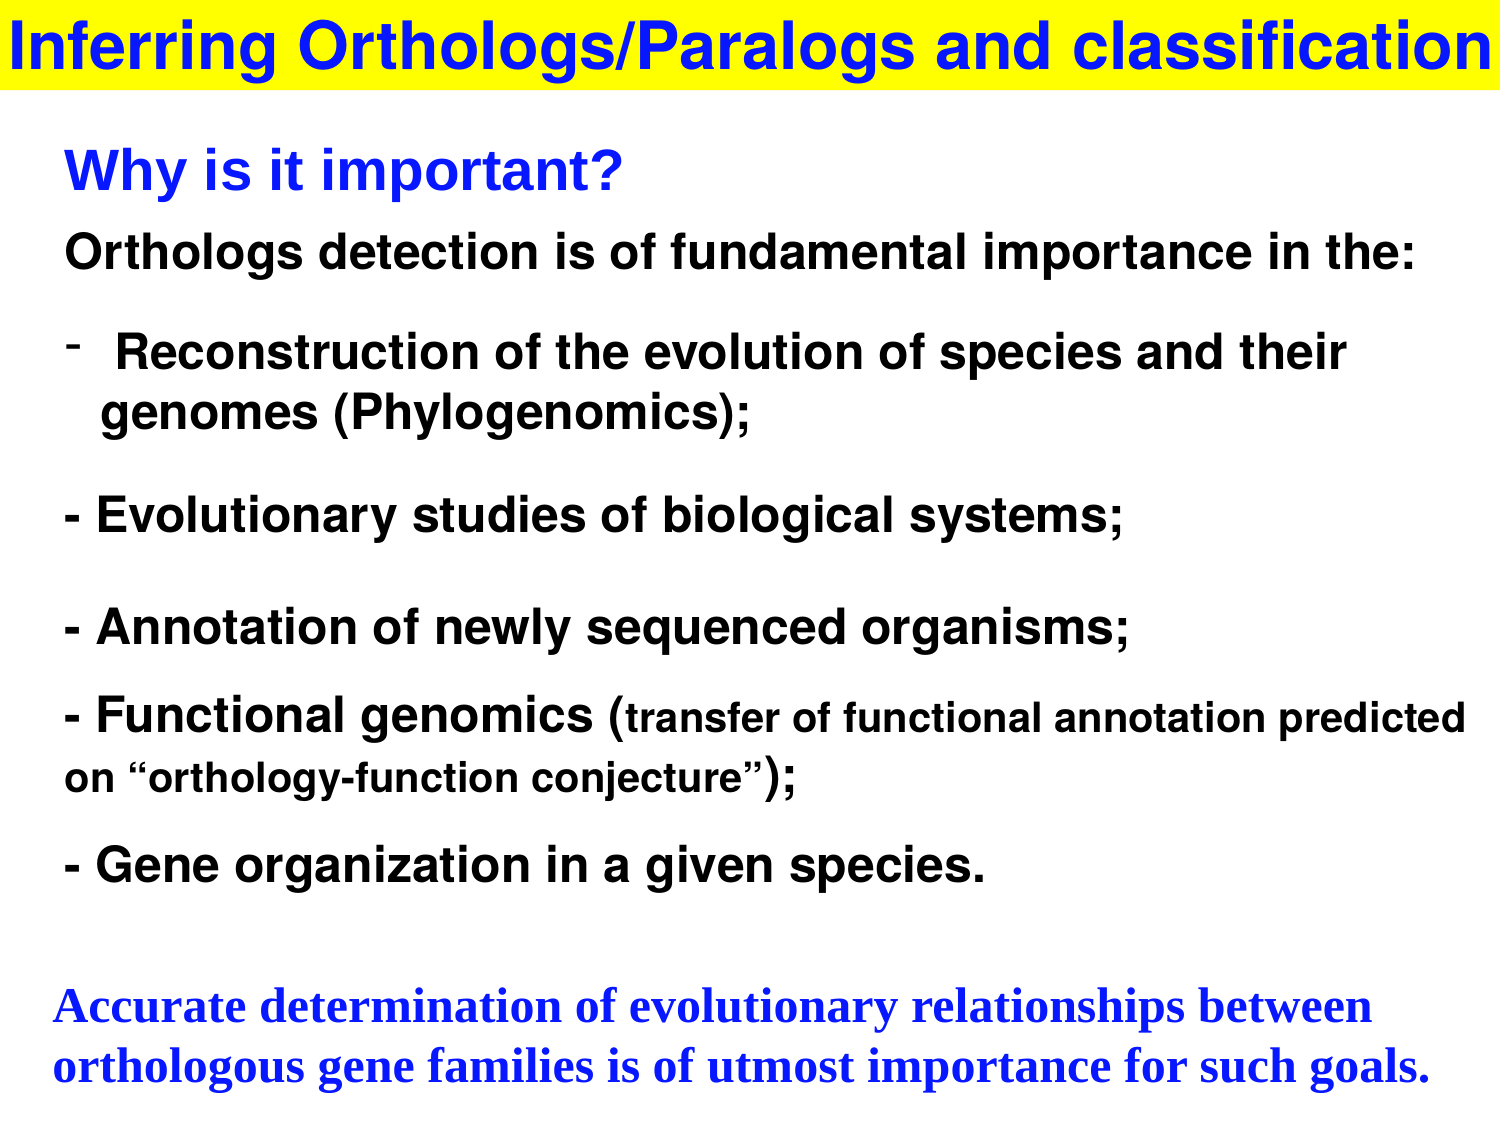

Inferring Orthologs/Paralogs and classification
Why is it important?
Orthologs detection is of fundamental importance in the:
 Reconstruction of the evolution of species and their genomes (Phylogenomics);
- Evolutionary studies of biological systems;
- Annotation of newly sequenced organisms;
- Functional genomics (transfer of functional annotation predicted on “orthology-function conjecture”);
- Gene organization in a given species.
Accurate determination of evolutionary relationships between orthologous gene families is of utmost importance for such goals.